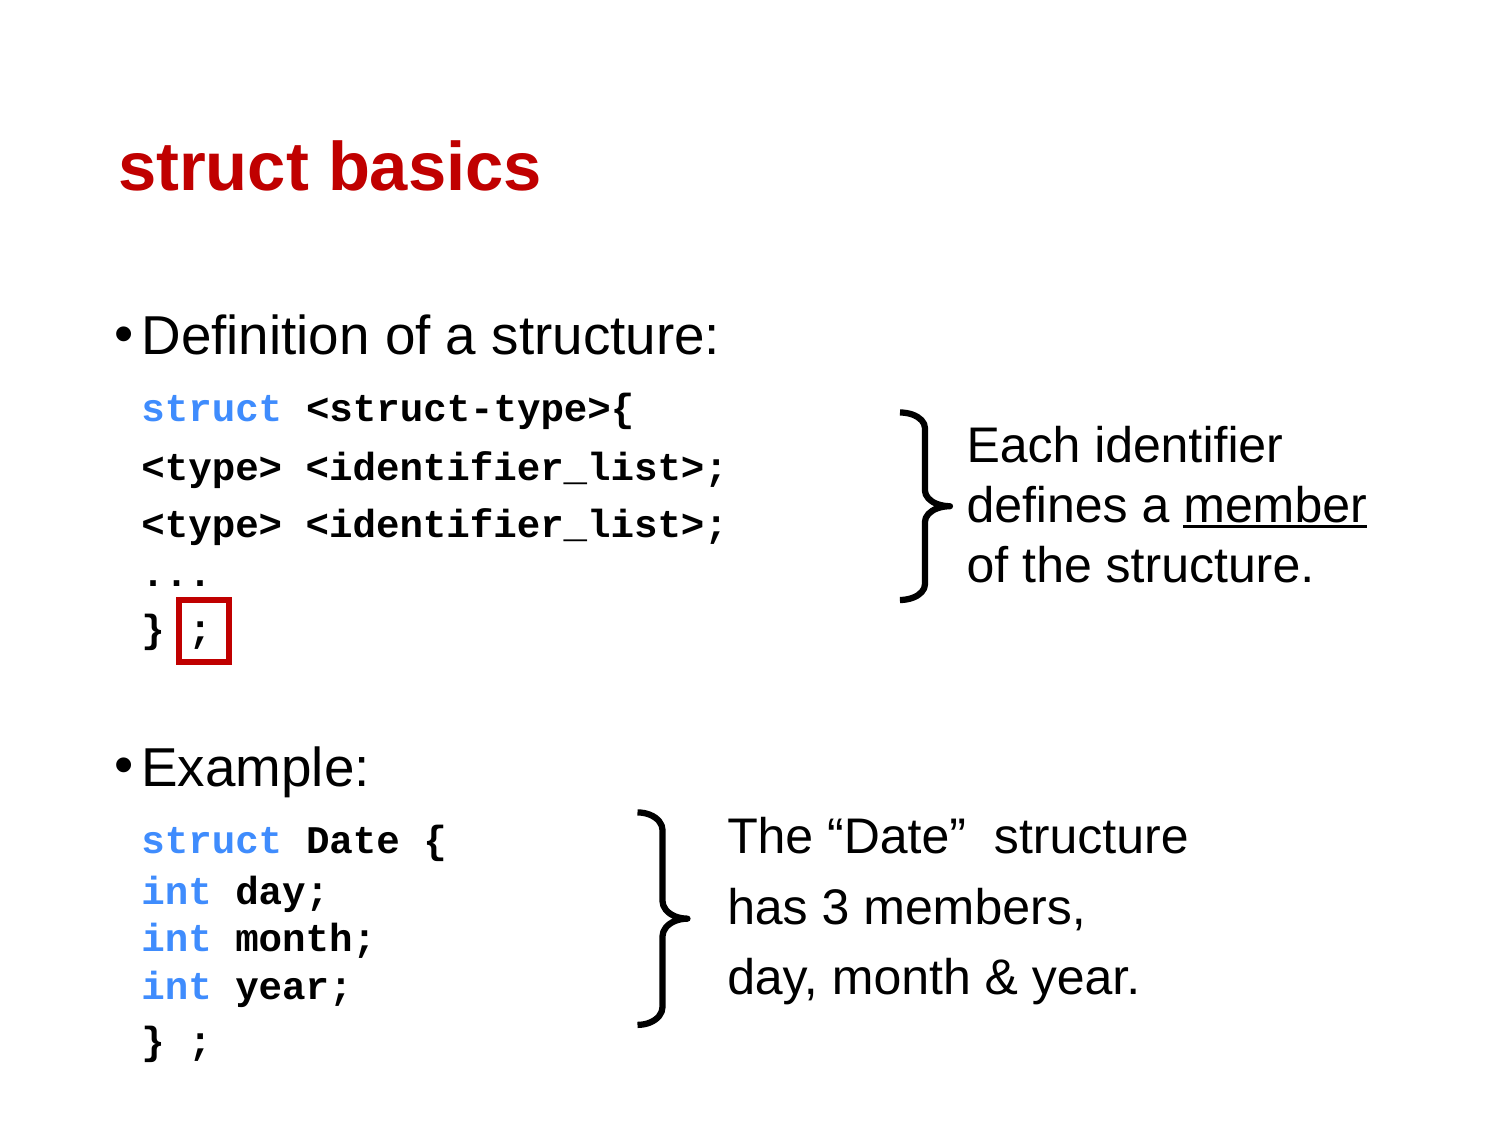

# struct basics
Definition of a structure:
	struct <struct-type>{
		<type> <identifier_list>;
		<type> <identifier_list>;
		...
	} ;

Example:
	struct Date {
		int day;
		int month;
		int year;
	} ;
	Each identifier
defines a member
of the structure.

	The “Date”  structure
	has 3 members,
	day, month & year.